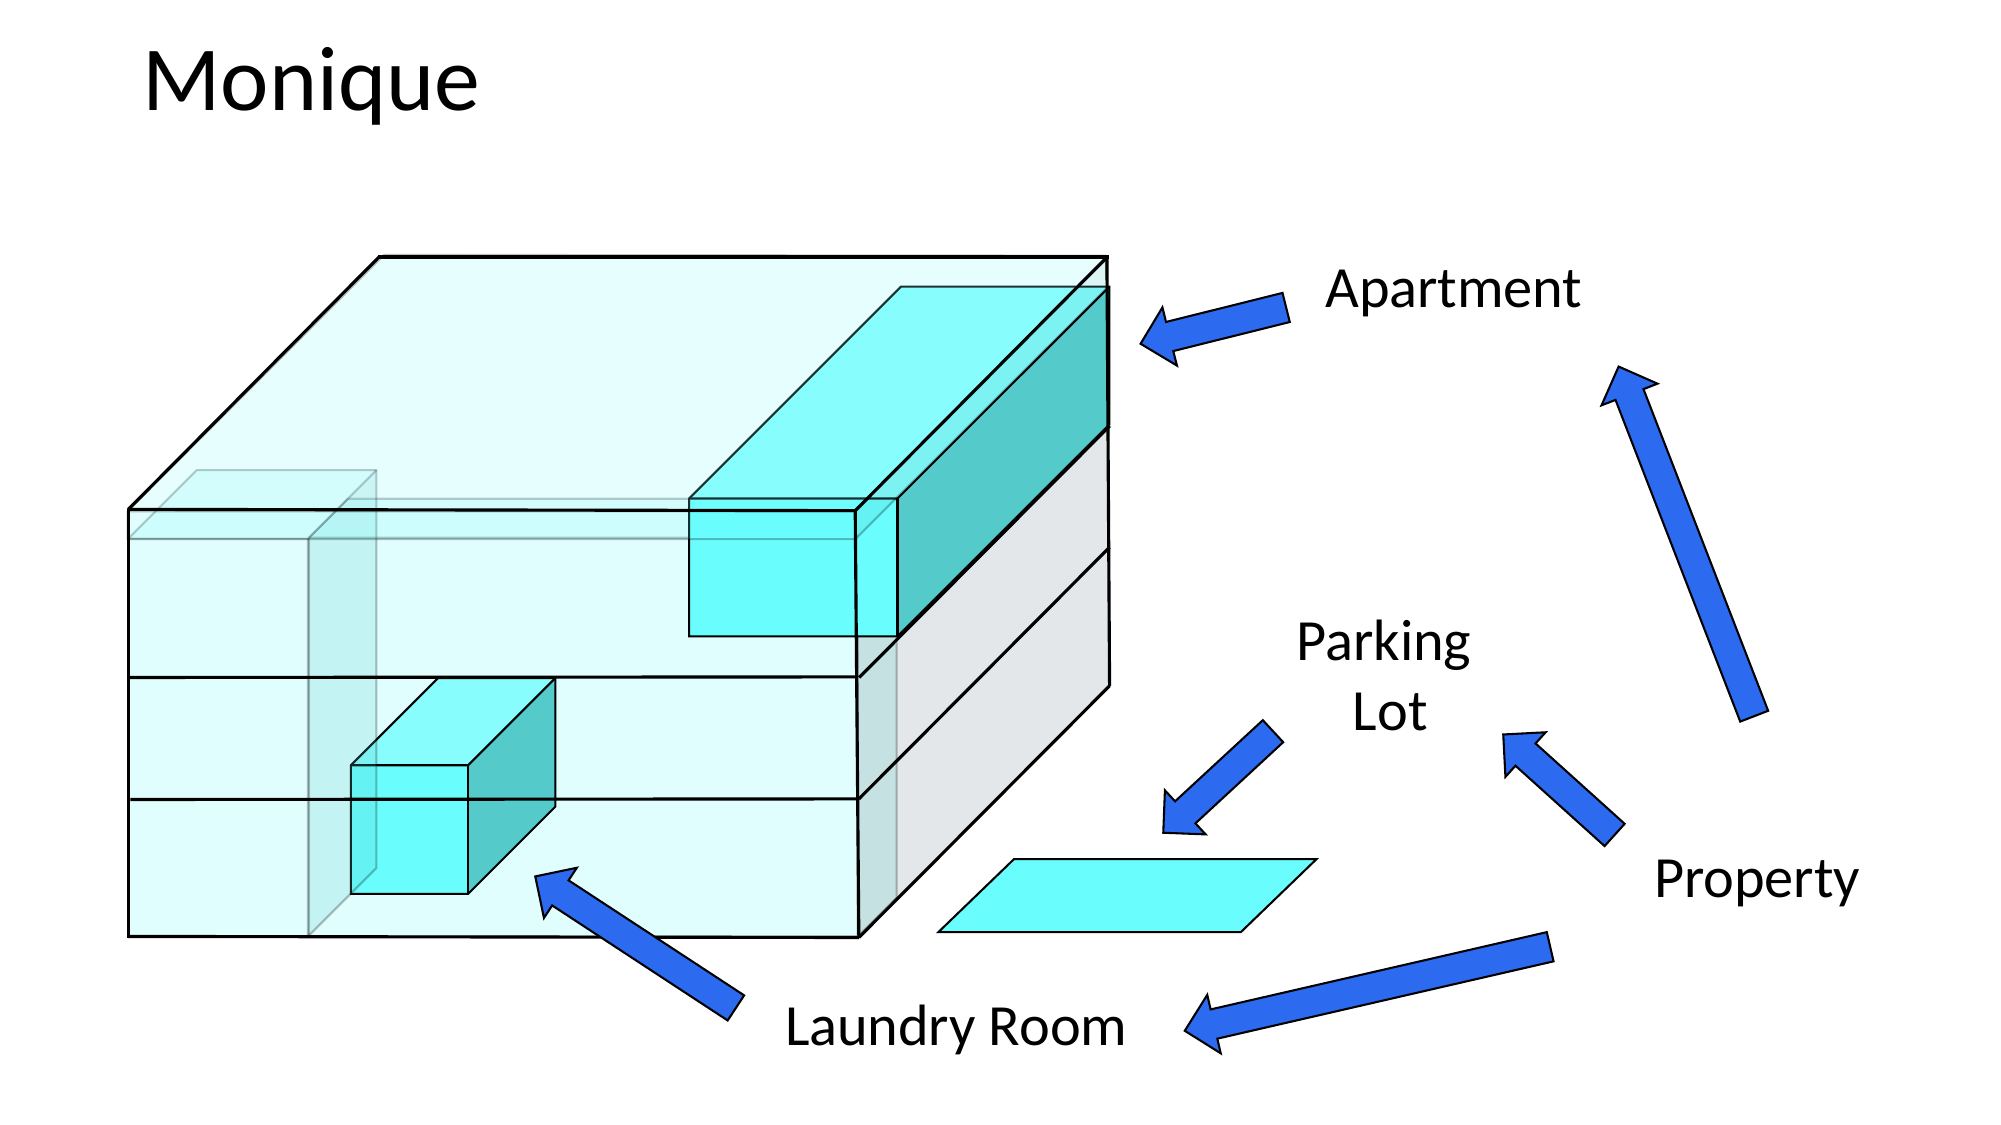

Monique
Apartment

Parking
Lot

Property

Laundry Room